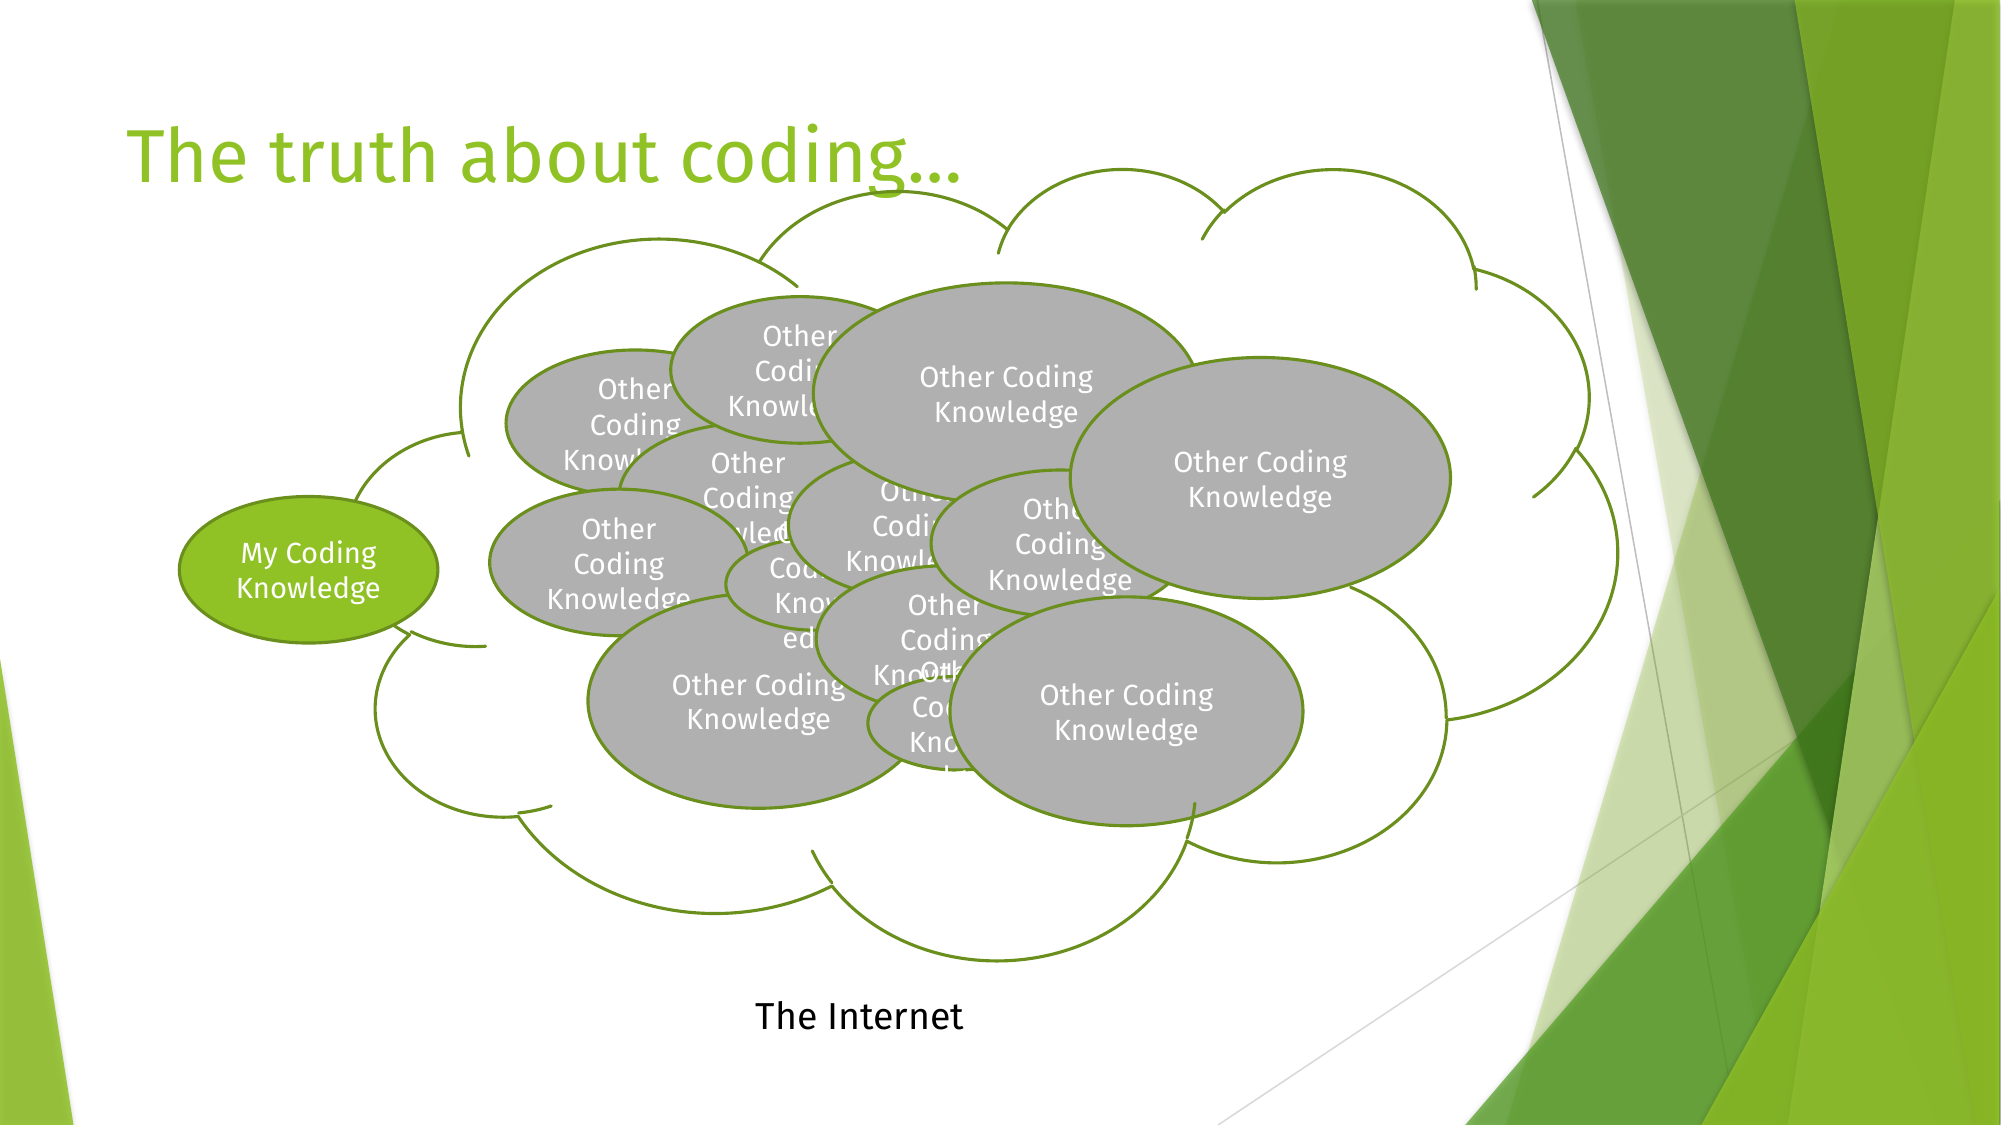

# The truth about coding…

Other Coding Knowledge
Other Coding Knowledge
Other Coding Knowledge
Other Coding Knowledge
Other Coding Knowledge
Other Coding Knowledge
Other Coding Knowledge
Other Coding Knowledge
My Coding Knowledge
Other Coding Knowledge
Other Coding Knowledge
Other Coding Knowledge
Other Coding Knowledge
Other Coding Knowledge
The Internet